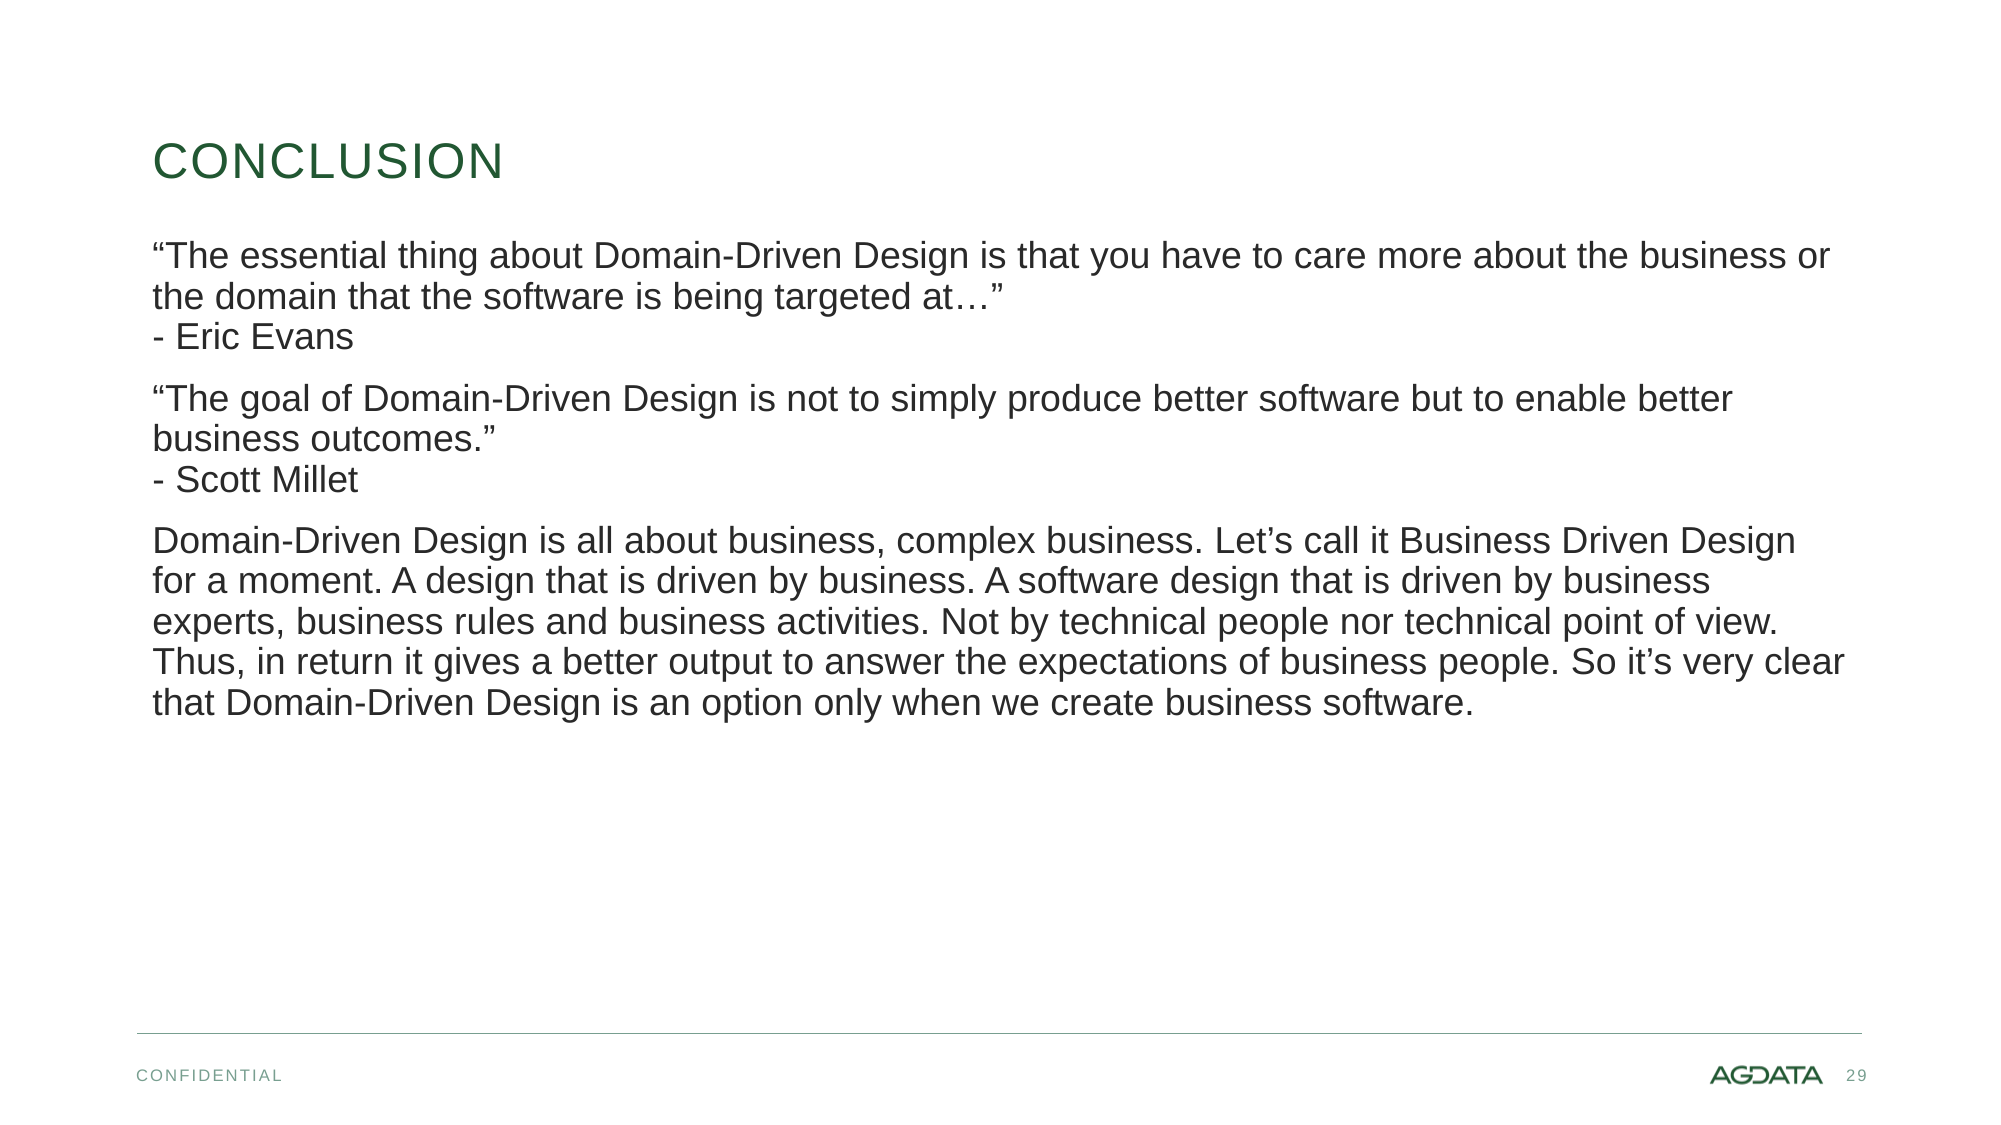

# conclusion
“The essential thing about Domain-Driven Design is that you have to care more about the business or the domain that the software is being targeted at…”
- Eric Evans
“The goal of Domain-Driven Design is not to simply produce better software but to enable better business outcomes.”
- Scott Millet
Domain-Driven Design is all about business, complex business. Let’s call it Business Driven Design for a moment. A design that is driven by business. A software design that is driven by business experts, business rules and business activities. Not by technical people nor technical point of view. Thus, in return it gives a better output to answer the expectations of business people. So it’s very clear that Domain-Driven Design is an option only when we create business software.